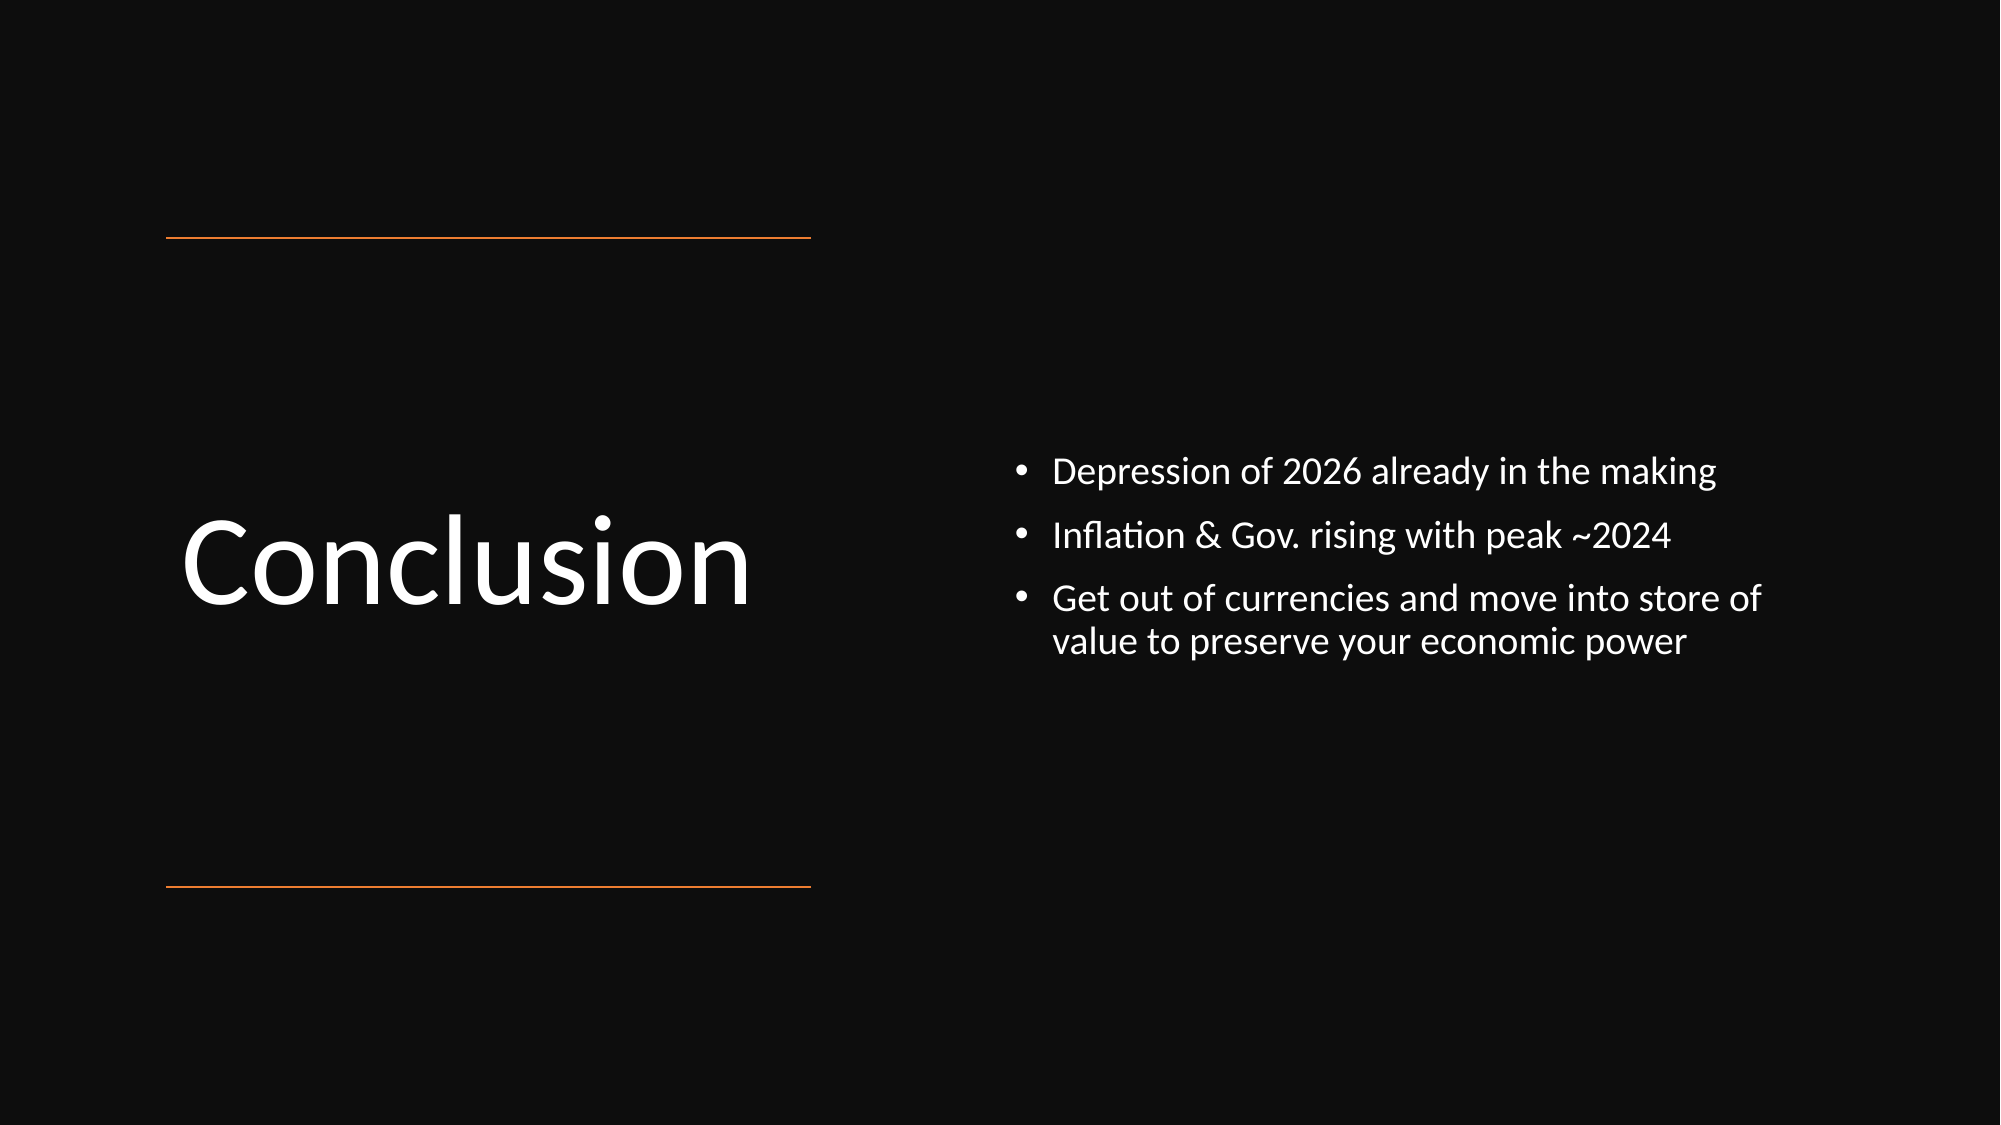

Depression of 2026 already in the making
Inflation & Gov. rising with peak ~2024
Get out of currencies and move into store of value to preserve your economic power
# Conclusion